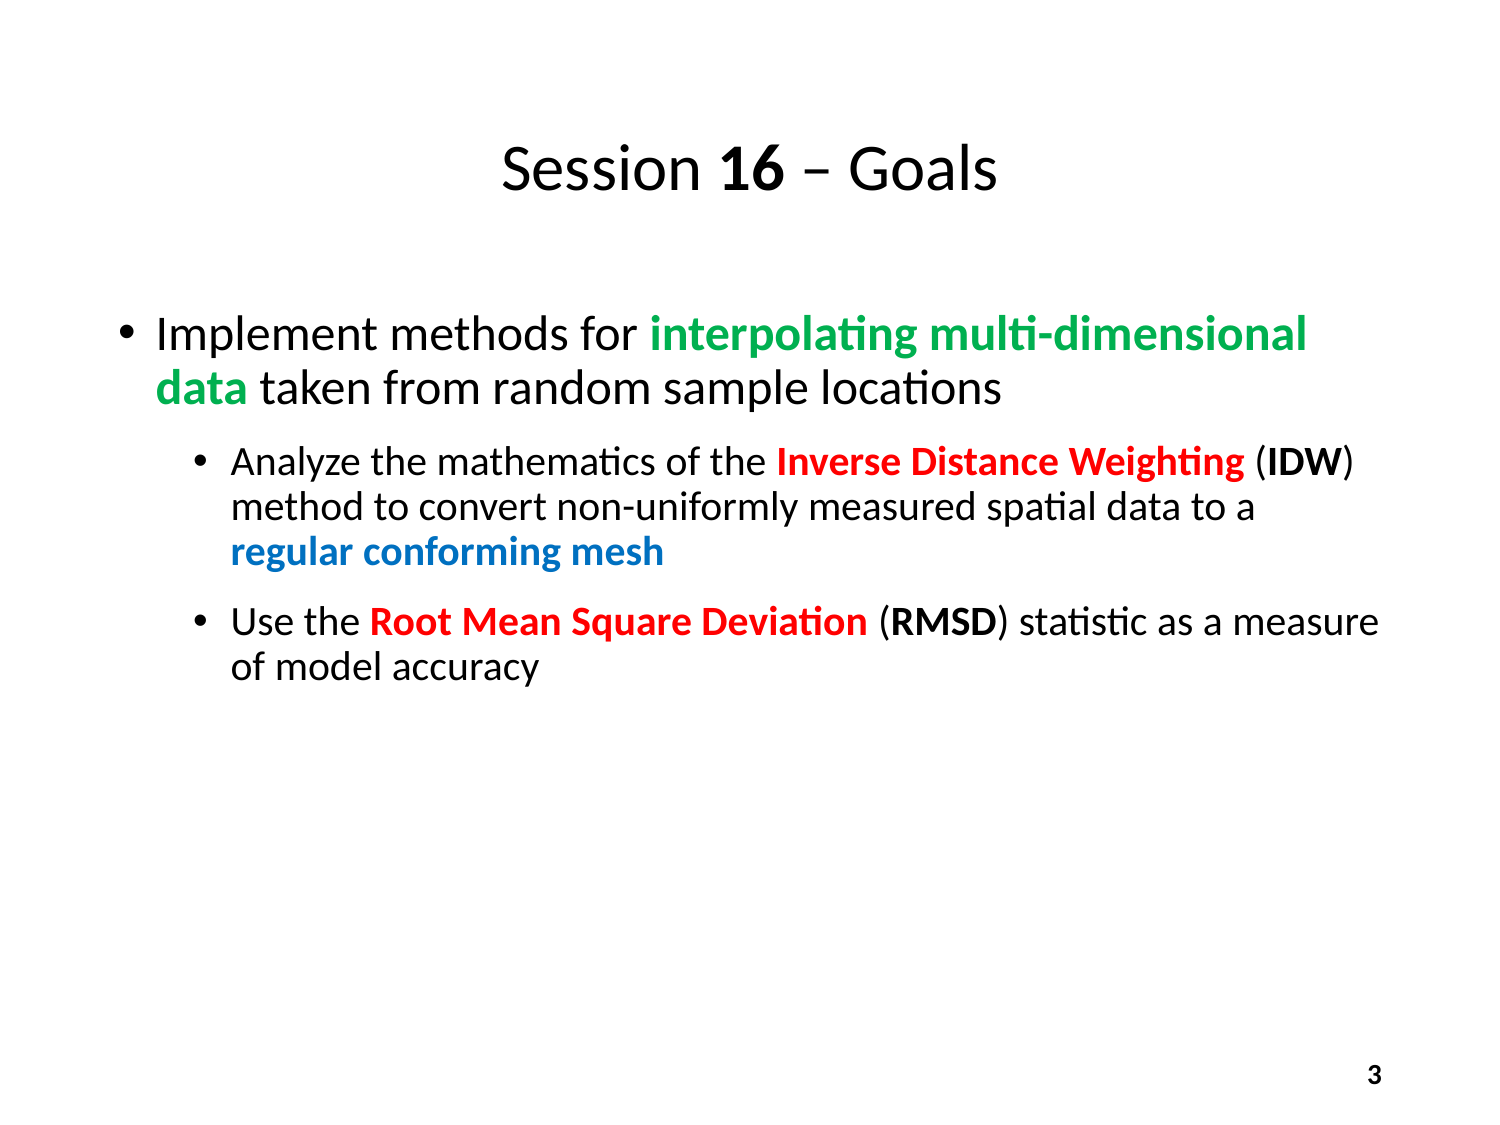

# Session 16 – Goals
Implement methods for interpolating multi-dimensional data taken from random sample locations
Analyze the mathematics of the Inverse Distance Weighting (IDW) method to convert non-uniformly measured spatial data to a regular conforming mesh
Use the Root Mean Square Deviation (RMSD) statistic as a measure of model accuracy
3